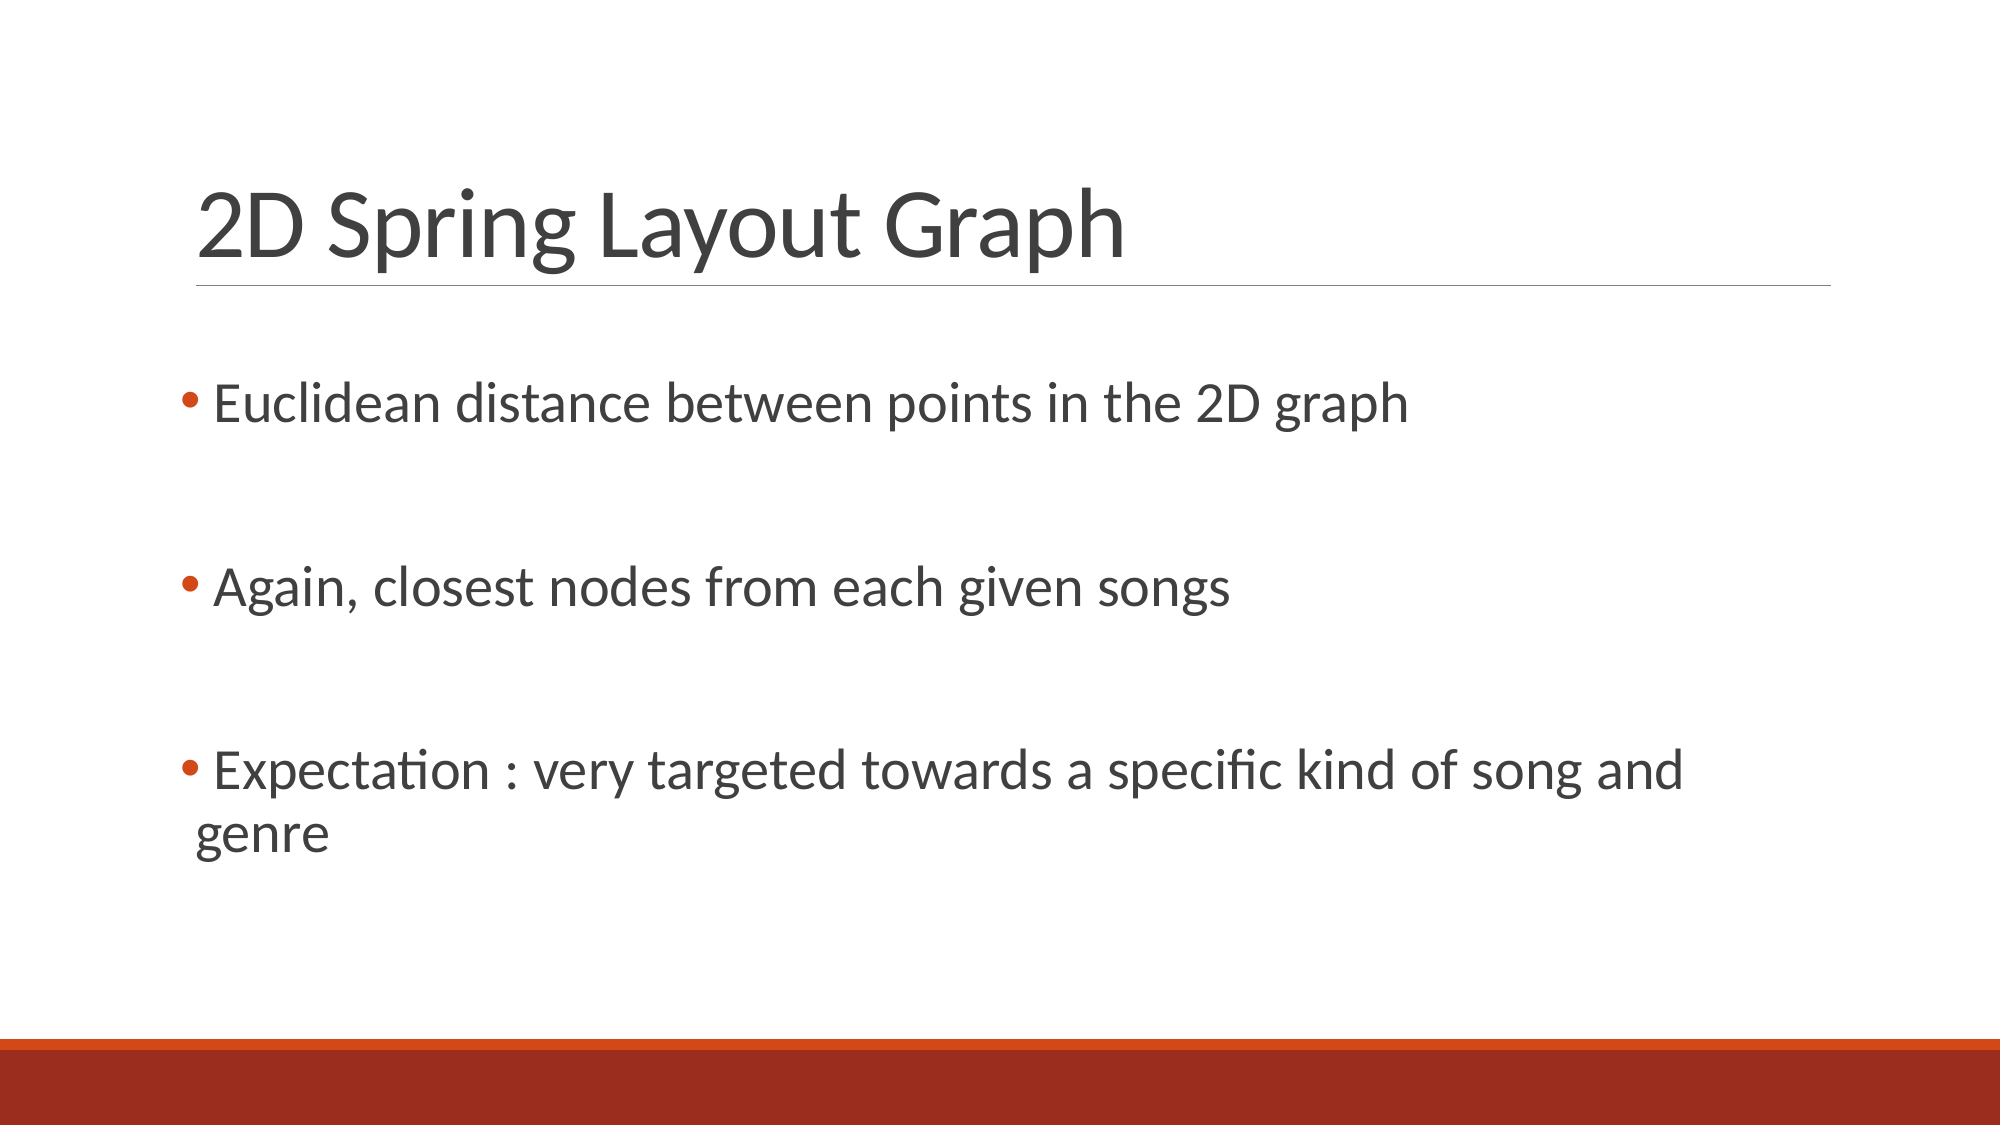

# 2D Spring Layout Graph

 Euclidean distance between points in the 2D graph

 Again, closest nodes from each given songs

 Expectation : very targeted towards a speciﬁc kind of song and genre